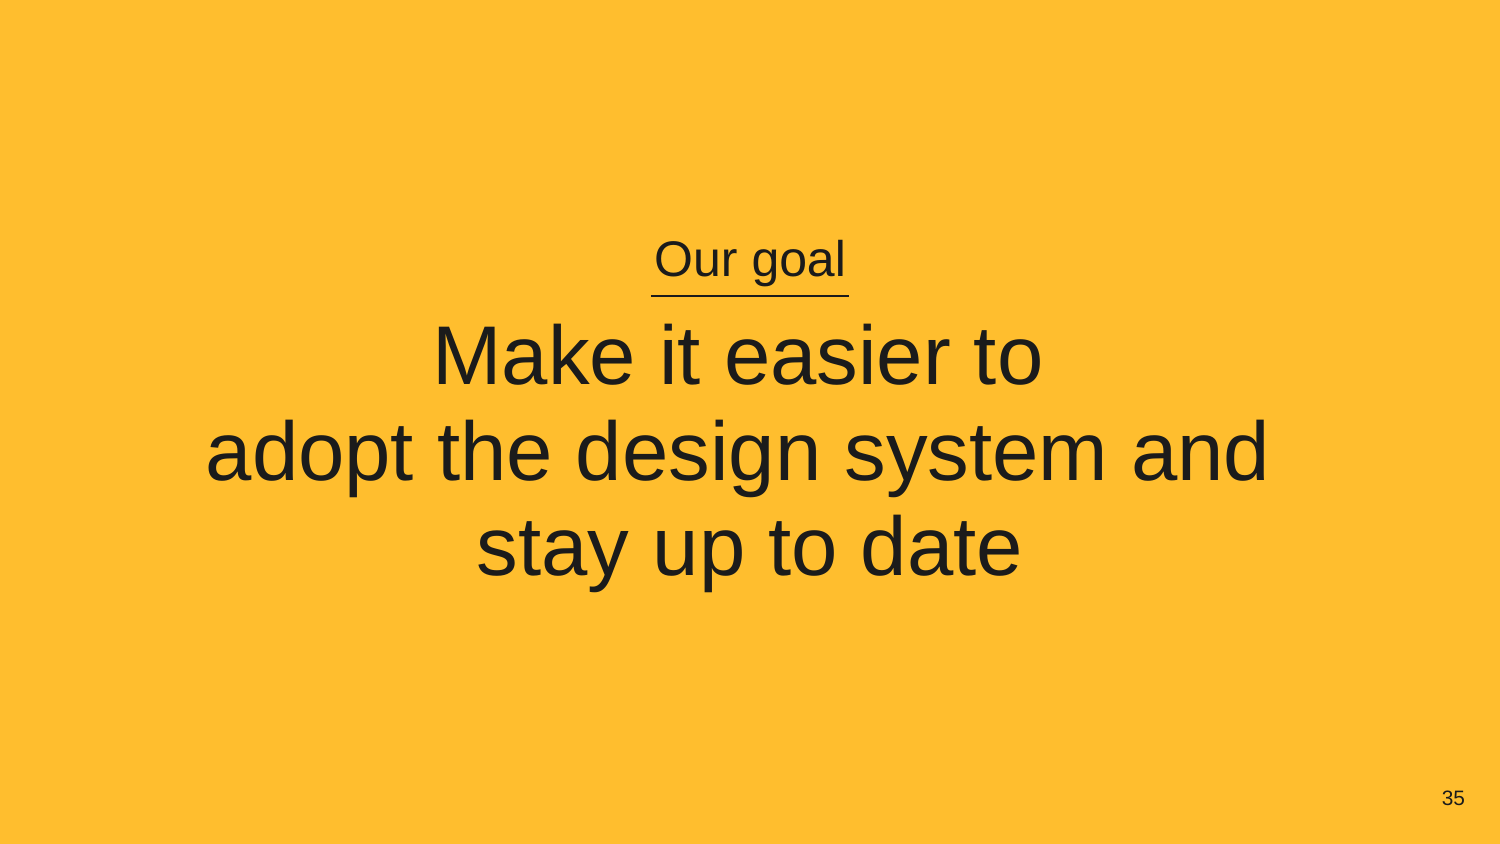

# Our goal
Make it easier to
adopt the design system and
stay up to date
35